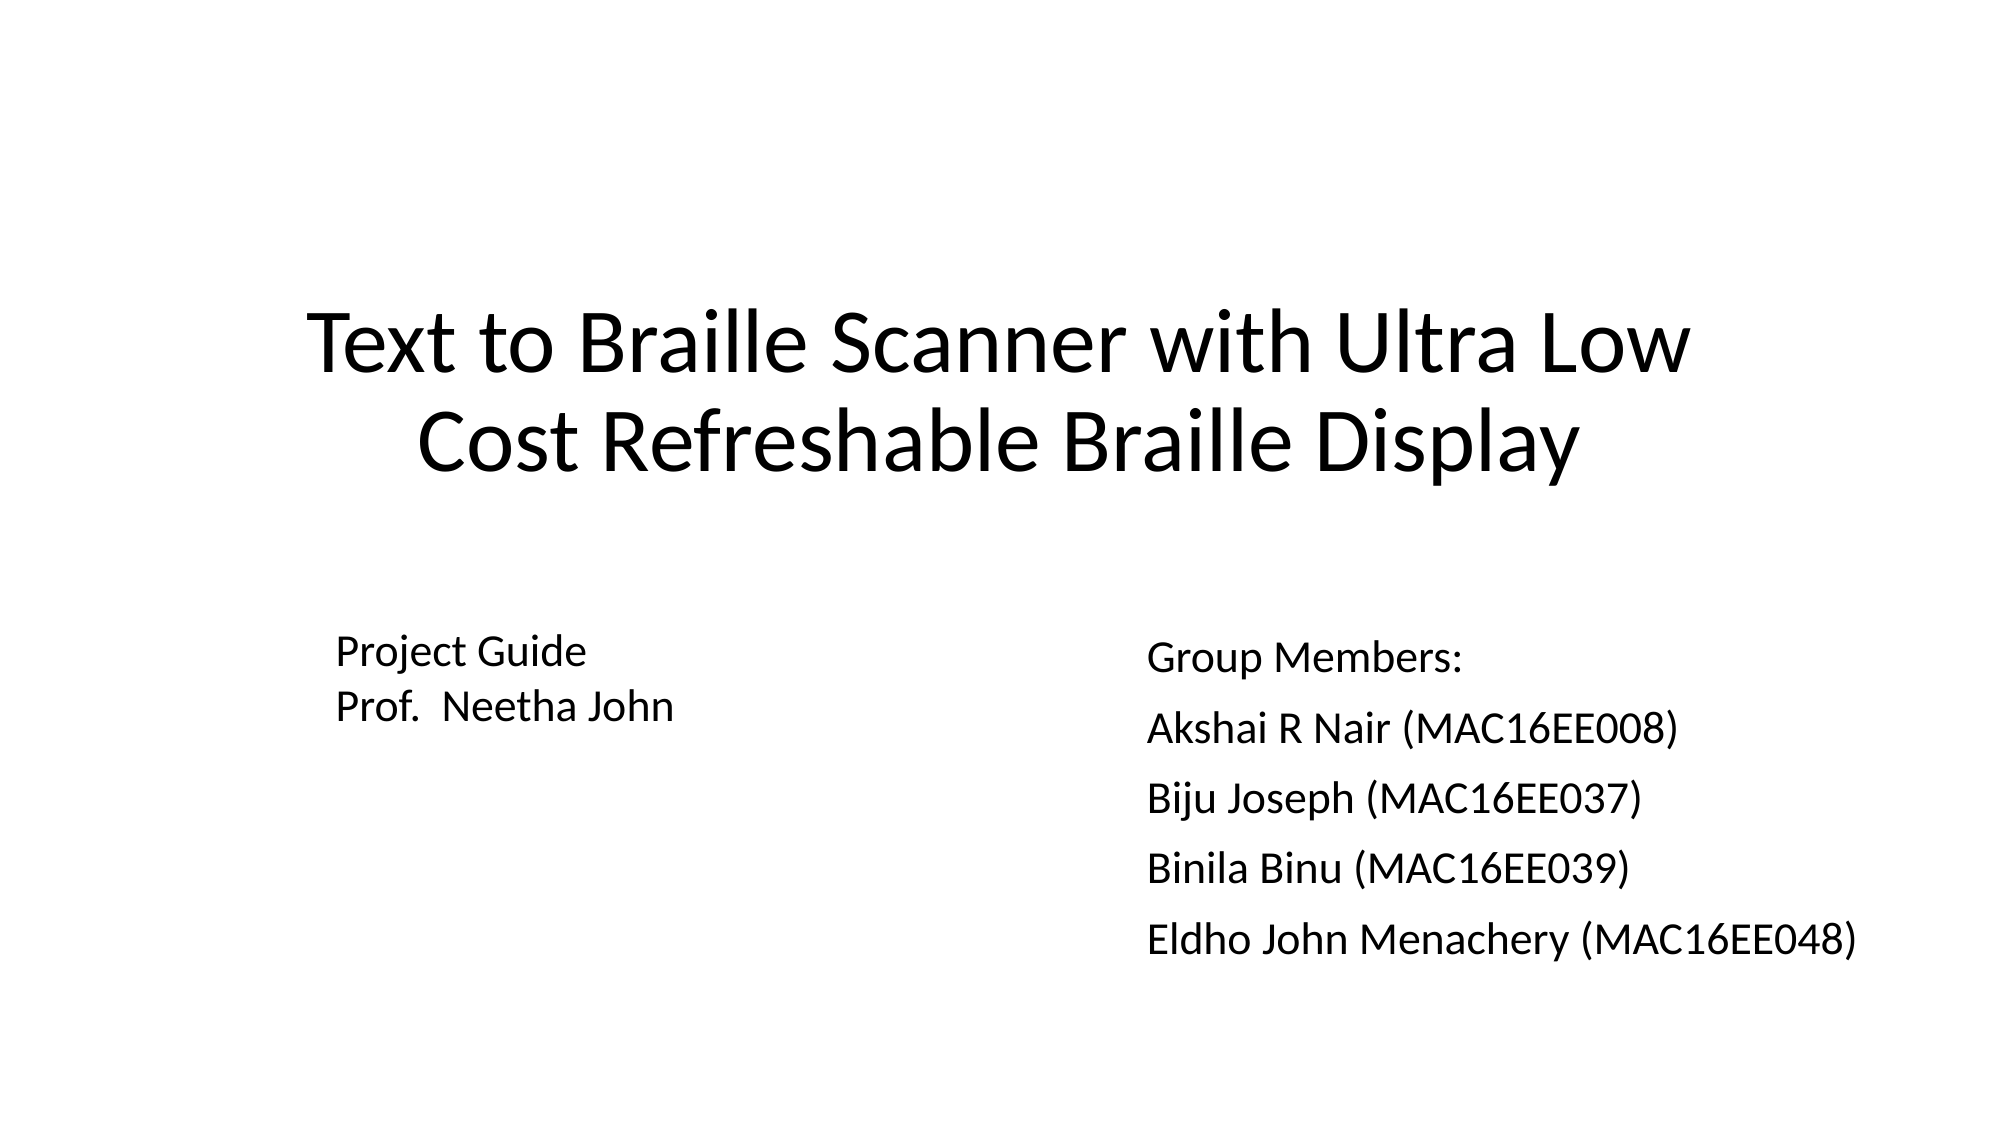

# Text to Braille Scanner with Ultra Low Cost Refreshable Braille Display
Project Guide
Prof.  Neetha John
Group Members:
Akshai R Nair (MAC16EE008)
Biju Joseph (MAC16EE037)
Binila Binu (MAC16EE039)
Eldho John Menachery (MAC16EE048)